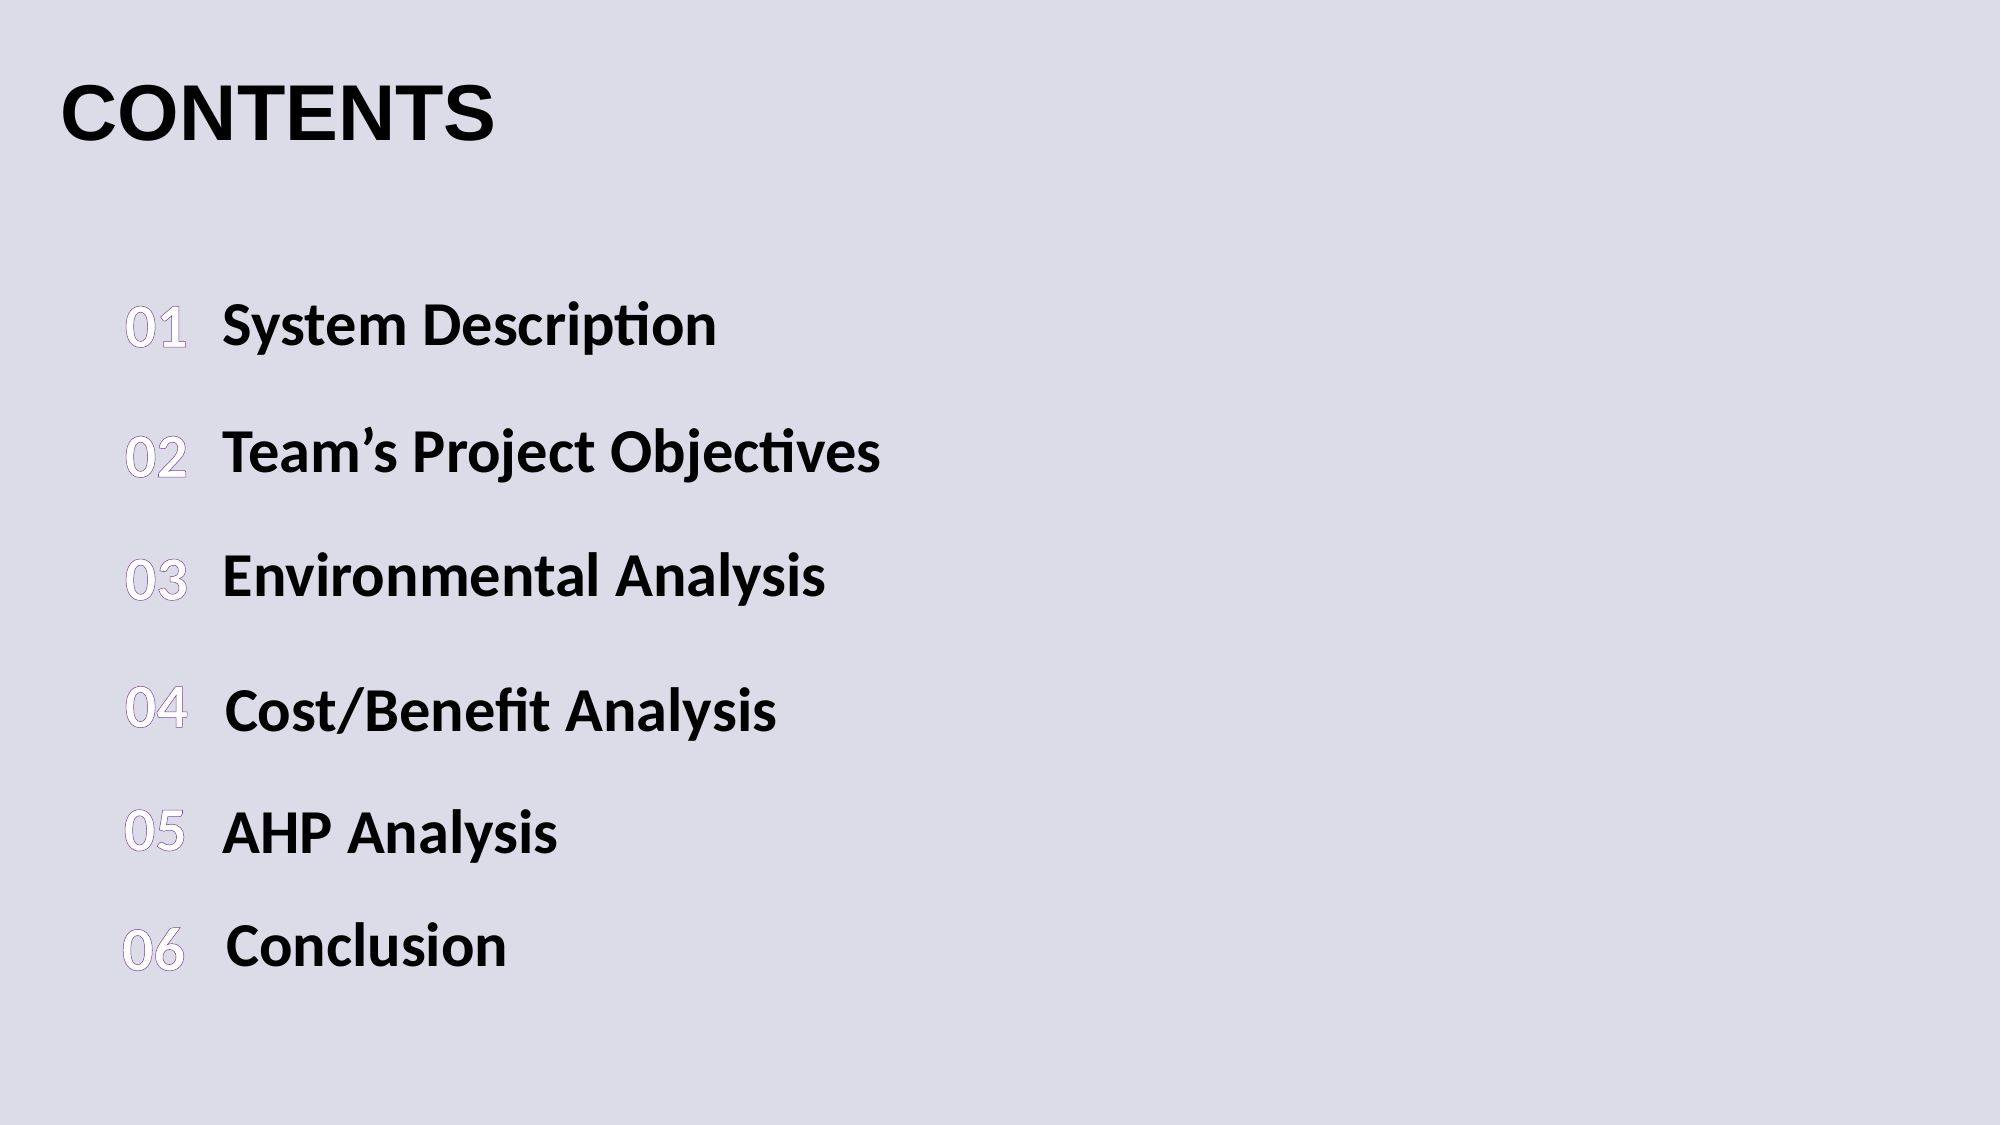

CONTENTS
# System Description
01
Team’s Project Objectives
02
Environmental Analysis
03
Cost/Benefit Analysis
04
AHP Analysis
05
Conclusion
06